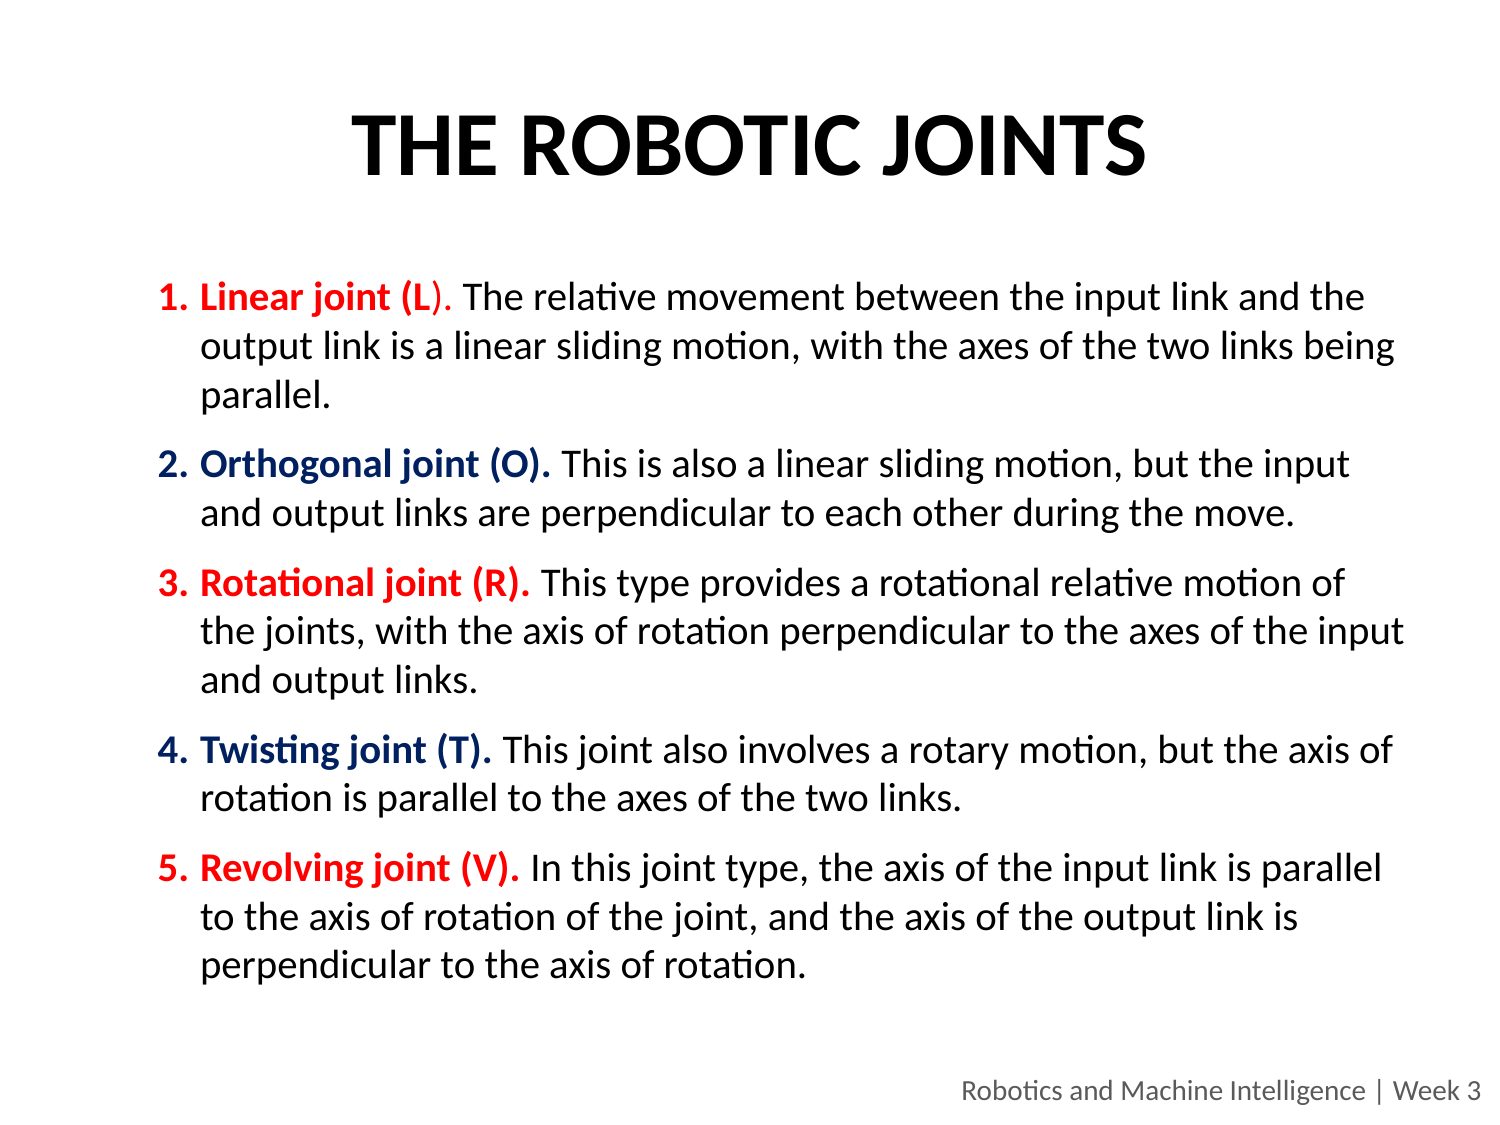

# THE ROBOTIC JOINTS
Linear joint (L). The relative movement between the input link and the output link is a linear sliding motion, with the axes of the two links being parallel.
Orthogonal joint (O). This is also a linear sliding motion, but the input and output links are perpendicular to each other during the move.
Rotational joint (R). This type provides a rotational relative motion of the joints, with the axis of rotation perpendicular to the axes of the input and output links.
Twisting joint (T). This joint also involves a rotary motion, but the axis of rotation is parallel to the axes of the two links.
Revolving joint (V). In this joint type, the axis of the input link is parallel to the axis of rotation of the joint, and the axis of the output link is perpendicular to the axis of rotation.
Robotics and Machine Intelligence | Week 3